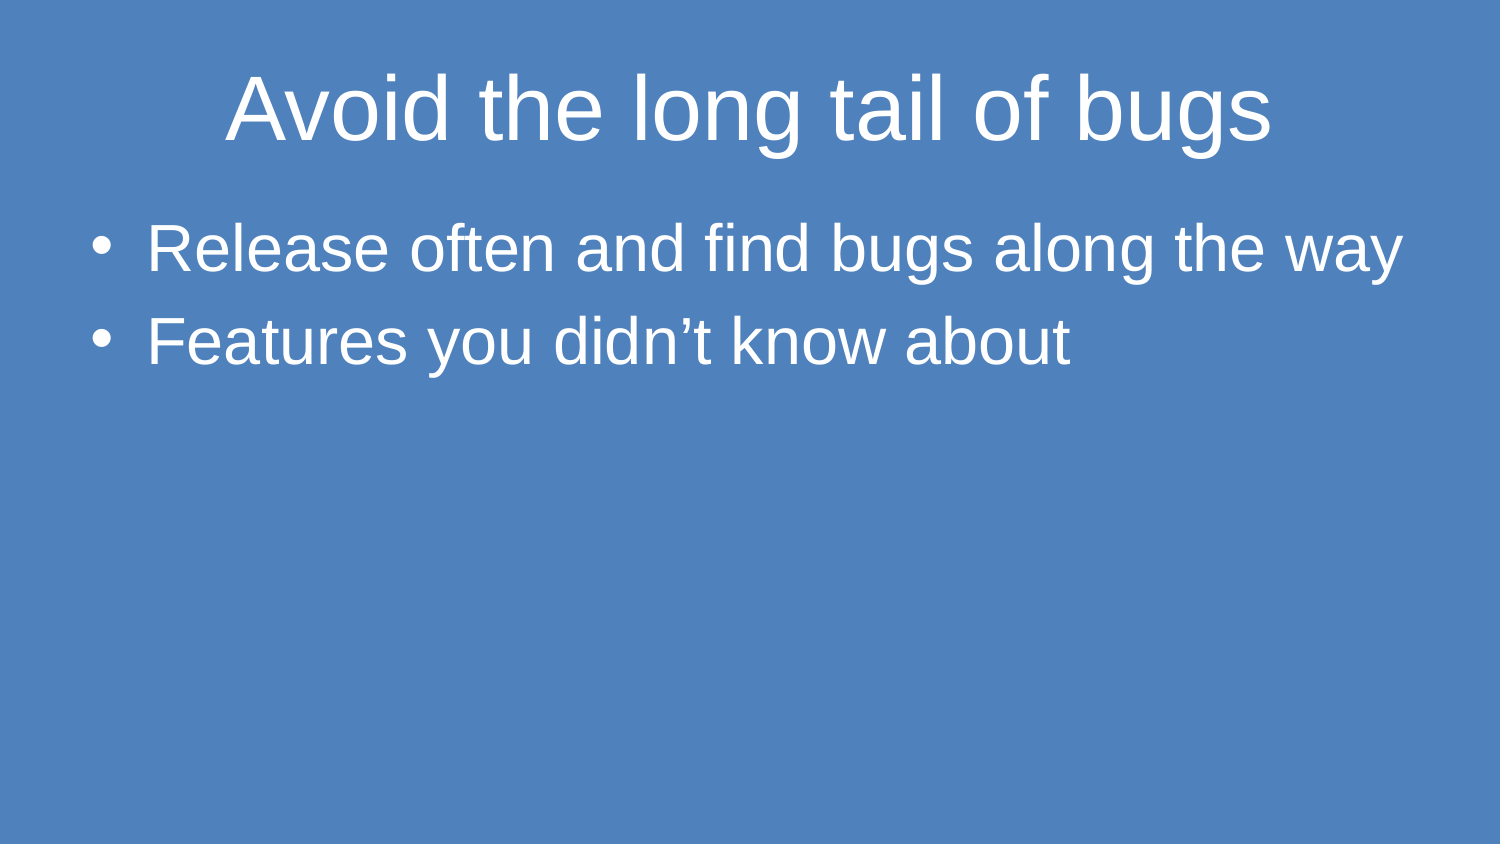

# Avoid the long tail of bugs
Release often and find bugs along the way
Features you didn’t know about